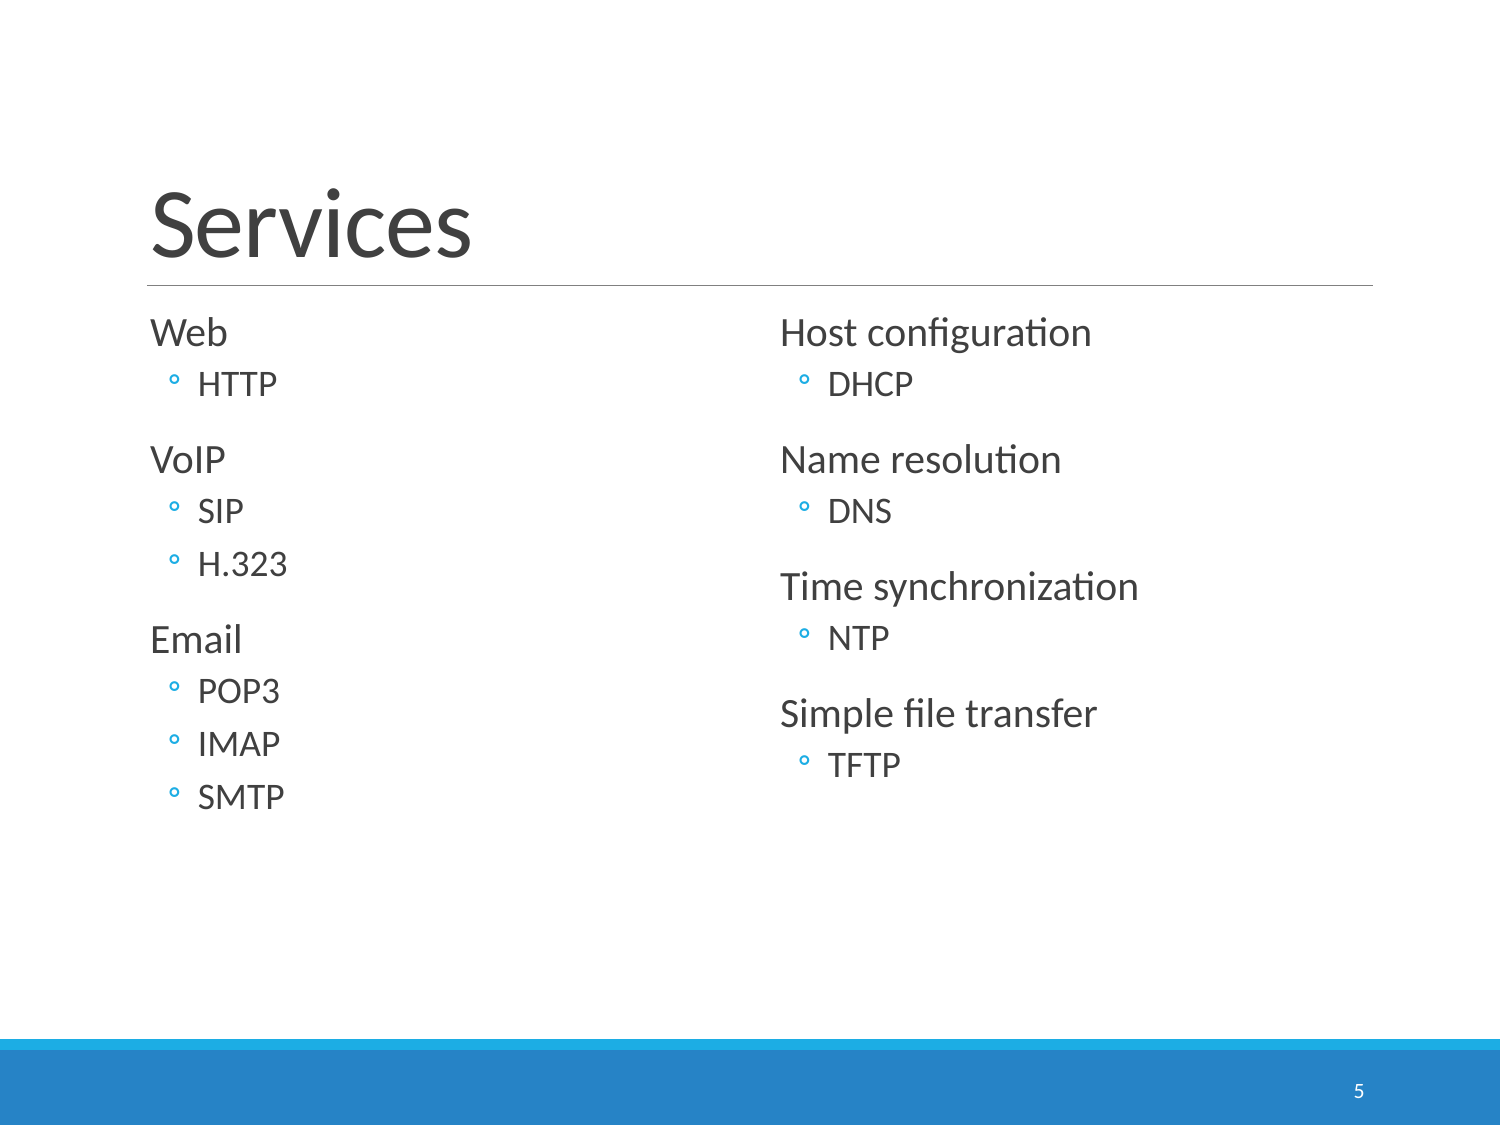

# Services
Web
HTTP
VoIP
SIP
H.323
Email
POP3
IMAP
SMTP

Host configuration
DHCP
Name resolution
DNS
Time synchronization
NTP
Simple file transfer
TFTP

5